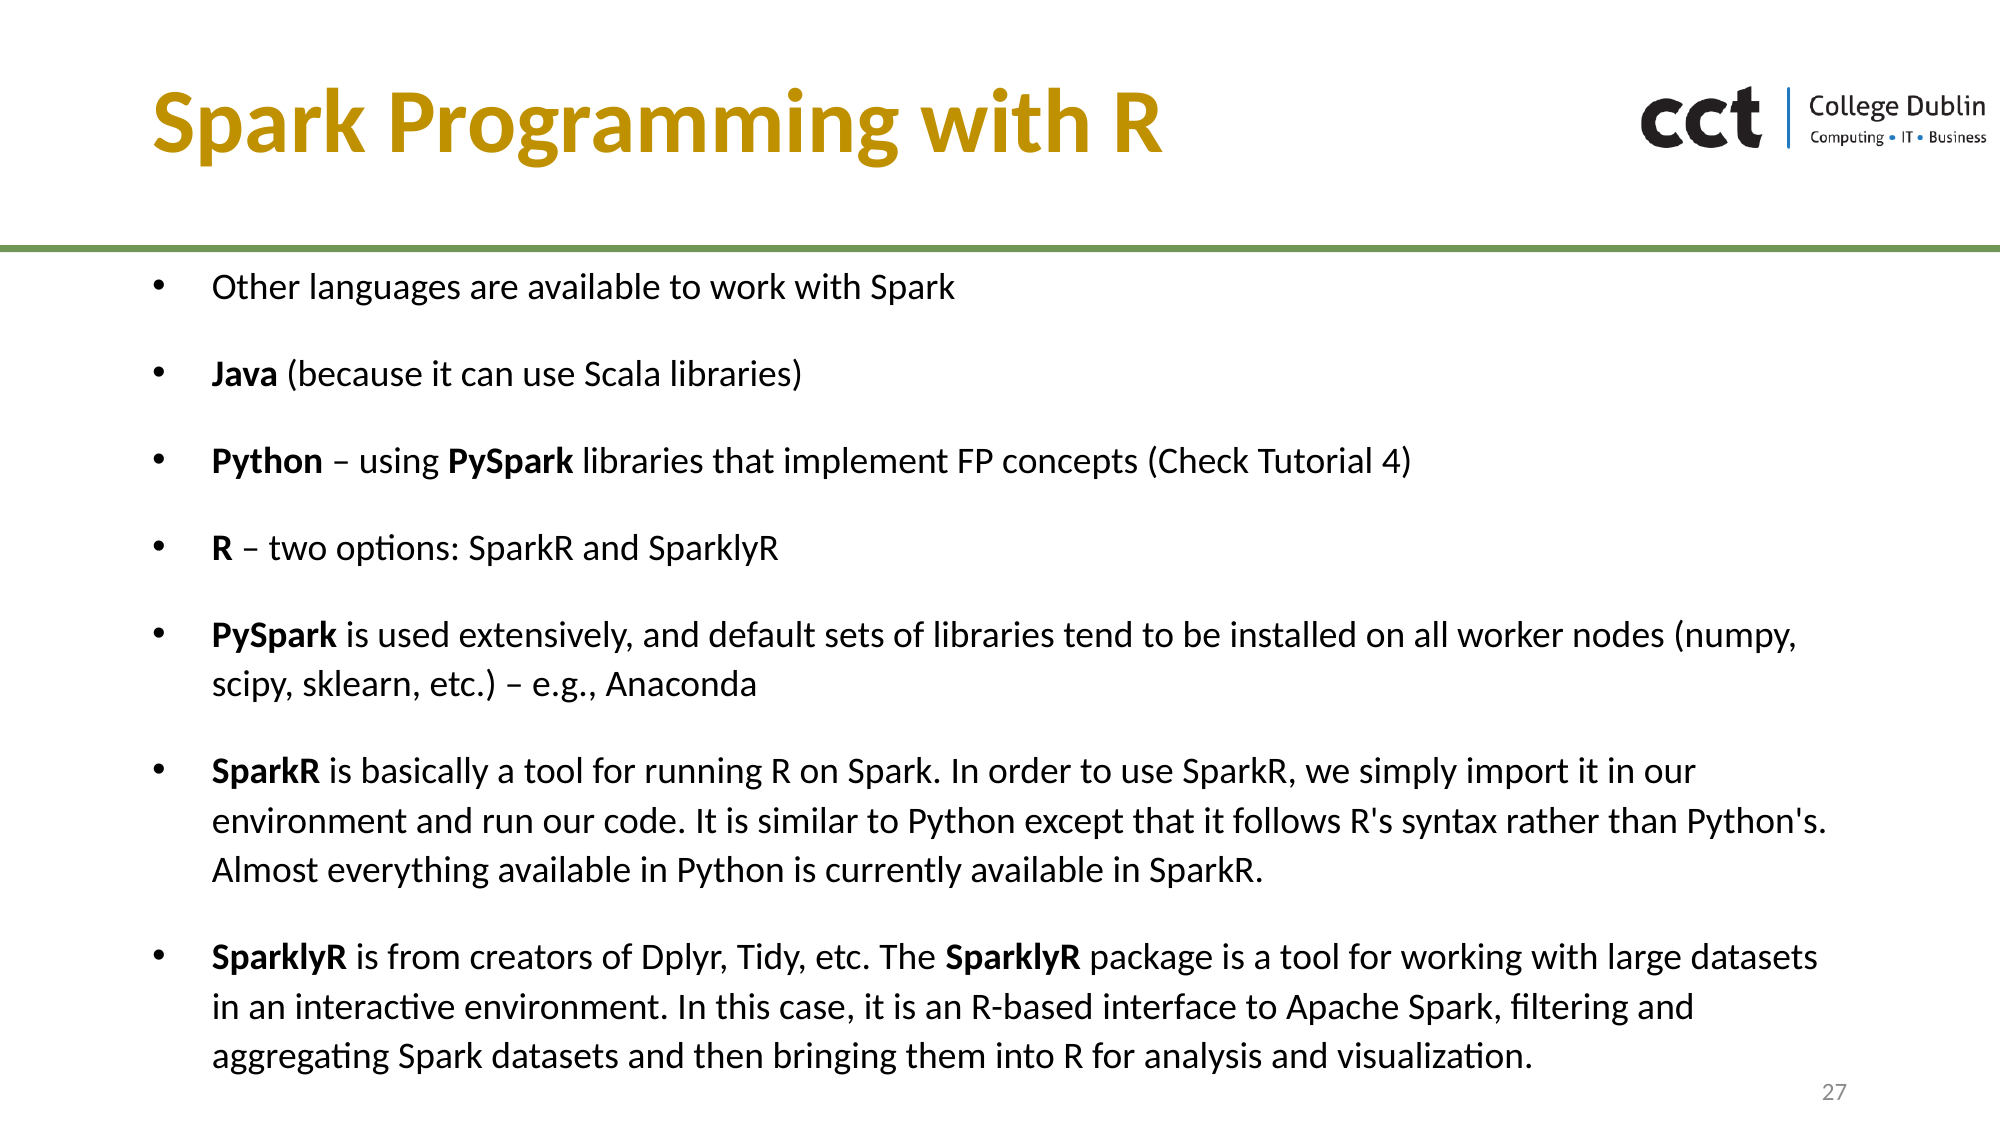

# Spark Programming with R
Other languages are available to work with Spark
Java (because it can use Scala libraries)
Python – using PySpark libraries that implement FP concepts (Check Tutorial 4)
R – two options: SparkR and SparklyR
PySpark is used extensively, and default sets of libraries tend to be installed on all worker nodes (numpy, scipy, sklearn, etc.) – e.g., Anaconda
SparkR is basically a tool for running R on Spark. In order to use SparkR, we simply import it in our environment and run our code. It is similar to Python except that it follows R's syntax rather than Python's. Almost everything available in Python is currently available in SparkR.
SparklyR is from creators of Dplyr, Tidy, etc. The SparklyR package is a tool for working with large datasets in an interactive environment. In this case, it is an R-based interface to Apache Spark, filtering and aggregating Spark datasets and then bringing them into R for analysis and visualization.
27